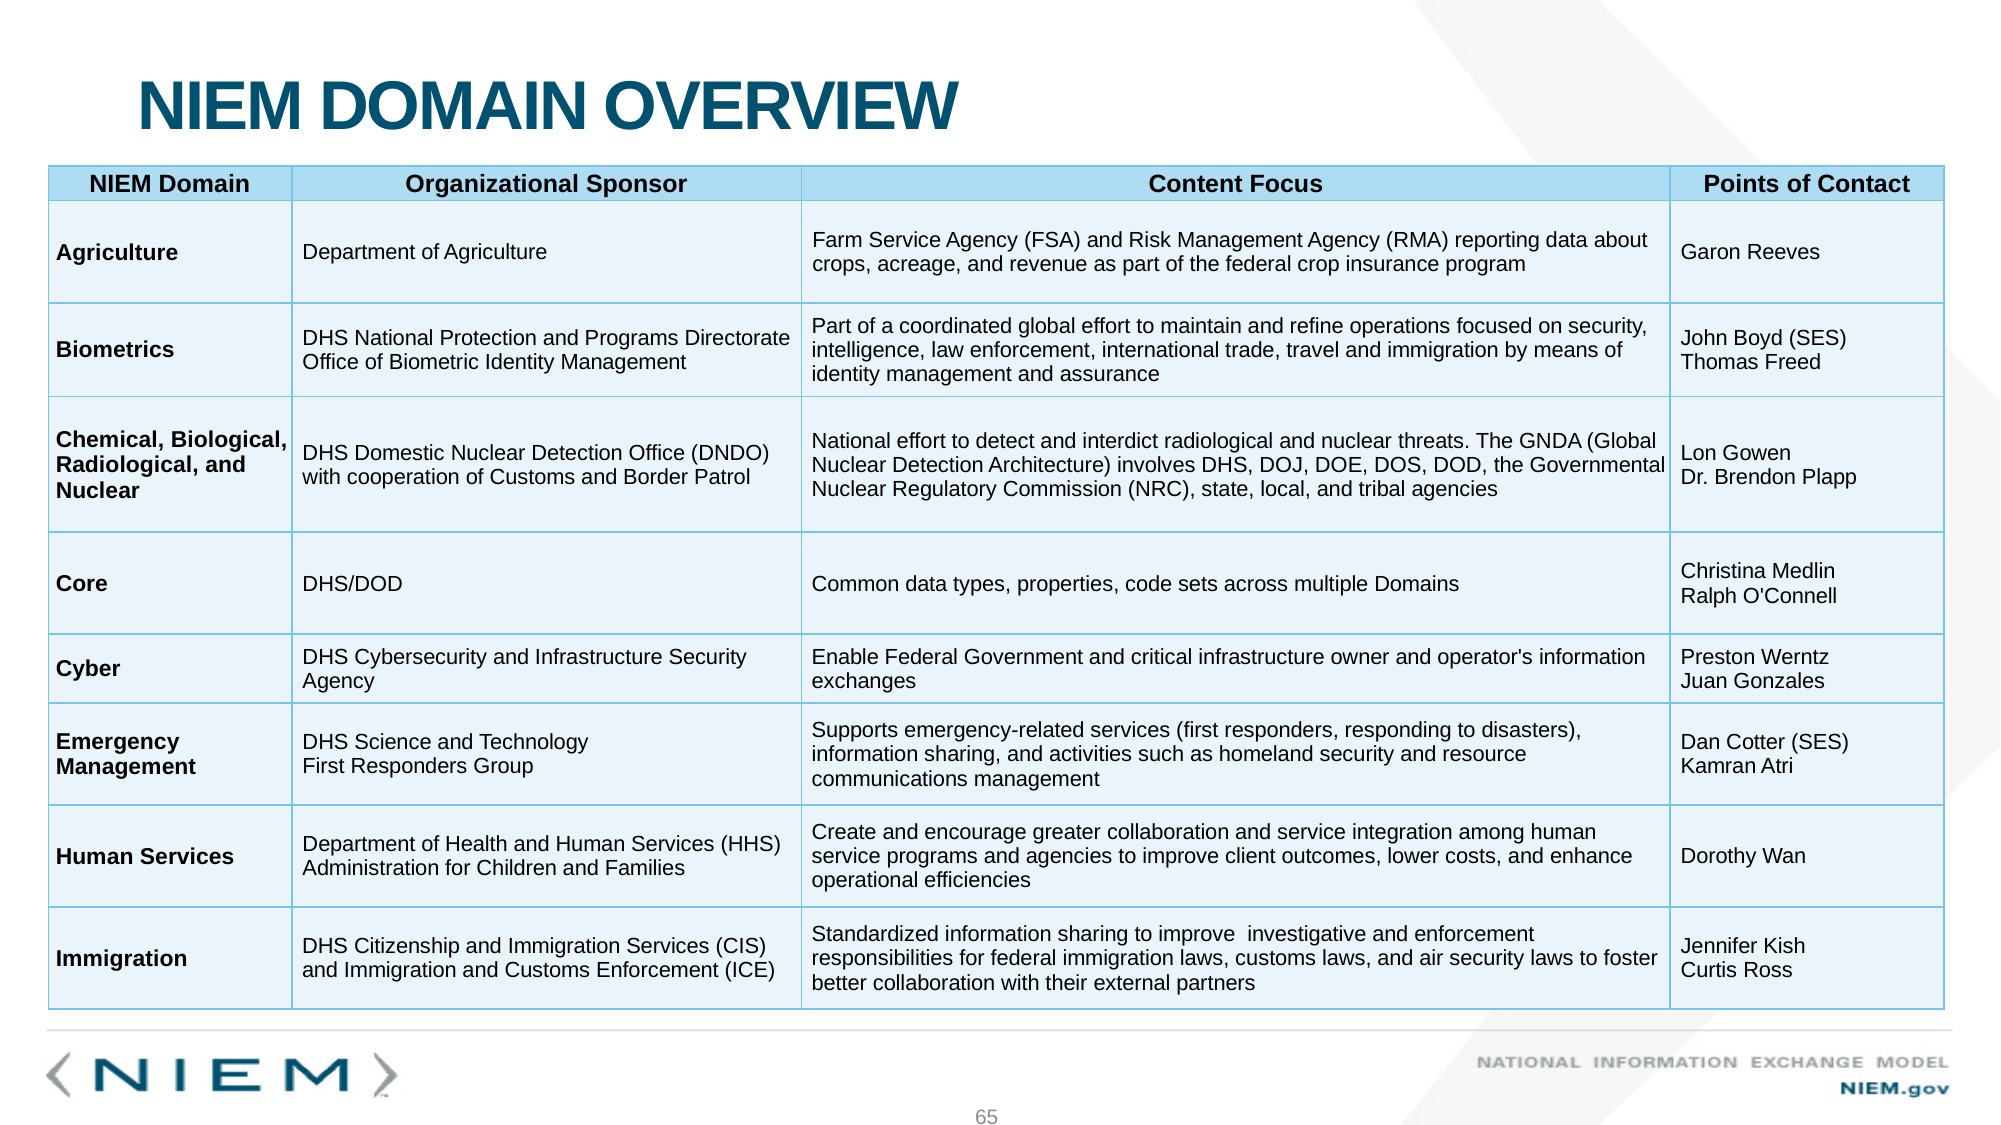

# NIEM Domain Overview
| NIEM Domain | Organizational Sponsor | Content Focus | Points of Contact |
| --- | --- | --- | --- |
| Agriculture | Department of Agriculture | Farm Service Agency (FSA) and Risk Management Agency (RMA) reporting data about crops, acreage, and revenue as part of the federal crop insurance program | Garon Reeves |
| Biometrics | DHS National Protection and Programs Directorate Office of Biometric Identity Management | Part of a coordinated global effort to maintain and refine operations focused on security, intelligence, law enforcement, international trade, travel and immigration by means of identity management and assurance | John Boyd (SES) Thomas Freed |
| Chemical, Biological, Radiological, and Nuclear | DHS Domestic Nuclear Detection Office (DNDO) with cooperation of Customs and Border Patrol | National effort to detect and interdict radiological and nuclear threats. The GNDA (Global Nuclear Detection Architecture) involves DHS, DOJ, DOE, DOS, DOD, the Governmental Nuclear Regulatory Commission (NRC), state, local, and tribal agencies | Lon Gowen Dr. Brendon Plapp |
| Core | DHS/DOD | Common data types, properties, code sets across multiple Domains | Christina Medlin Ralph O'Connell |
| Cyber | DHS Cybersecurity and Infrastructure Security Agency | Enable Federal Government and critical infrastructure owner and operator's information exchanges | Preston Werntz Juan Gonzales |
| Emergency Management | DHS Science and Technology First Responders Group | Supports emergency-related services (first responders, responding to disasters), information sharing, and activities such as homeland security and resource communications management | Dan Cotter (SES) Kamran Atri |
| Human Services | Department of Health and Human Services (HHS) Administration for Children and Families | Create and encourage greater collaboration and service integration among human service programs and agencies to improve client outcomes, lower costs, and enhance operational efficiencies | Dorothy Wan |
| Immigration | DHS Citizenship and Immigration Services (CIS) and Immigration and Customs Enforcement (ICE) | Standardized information sharing to improve investigative and enforcement responsibilities for federal immigration laws, customs laws, and air security laws to foster better collaboration with their external partners | Jennifer Kish Curtis Ross |
65